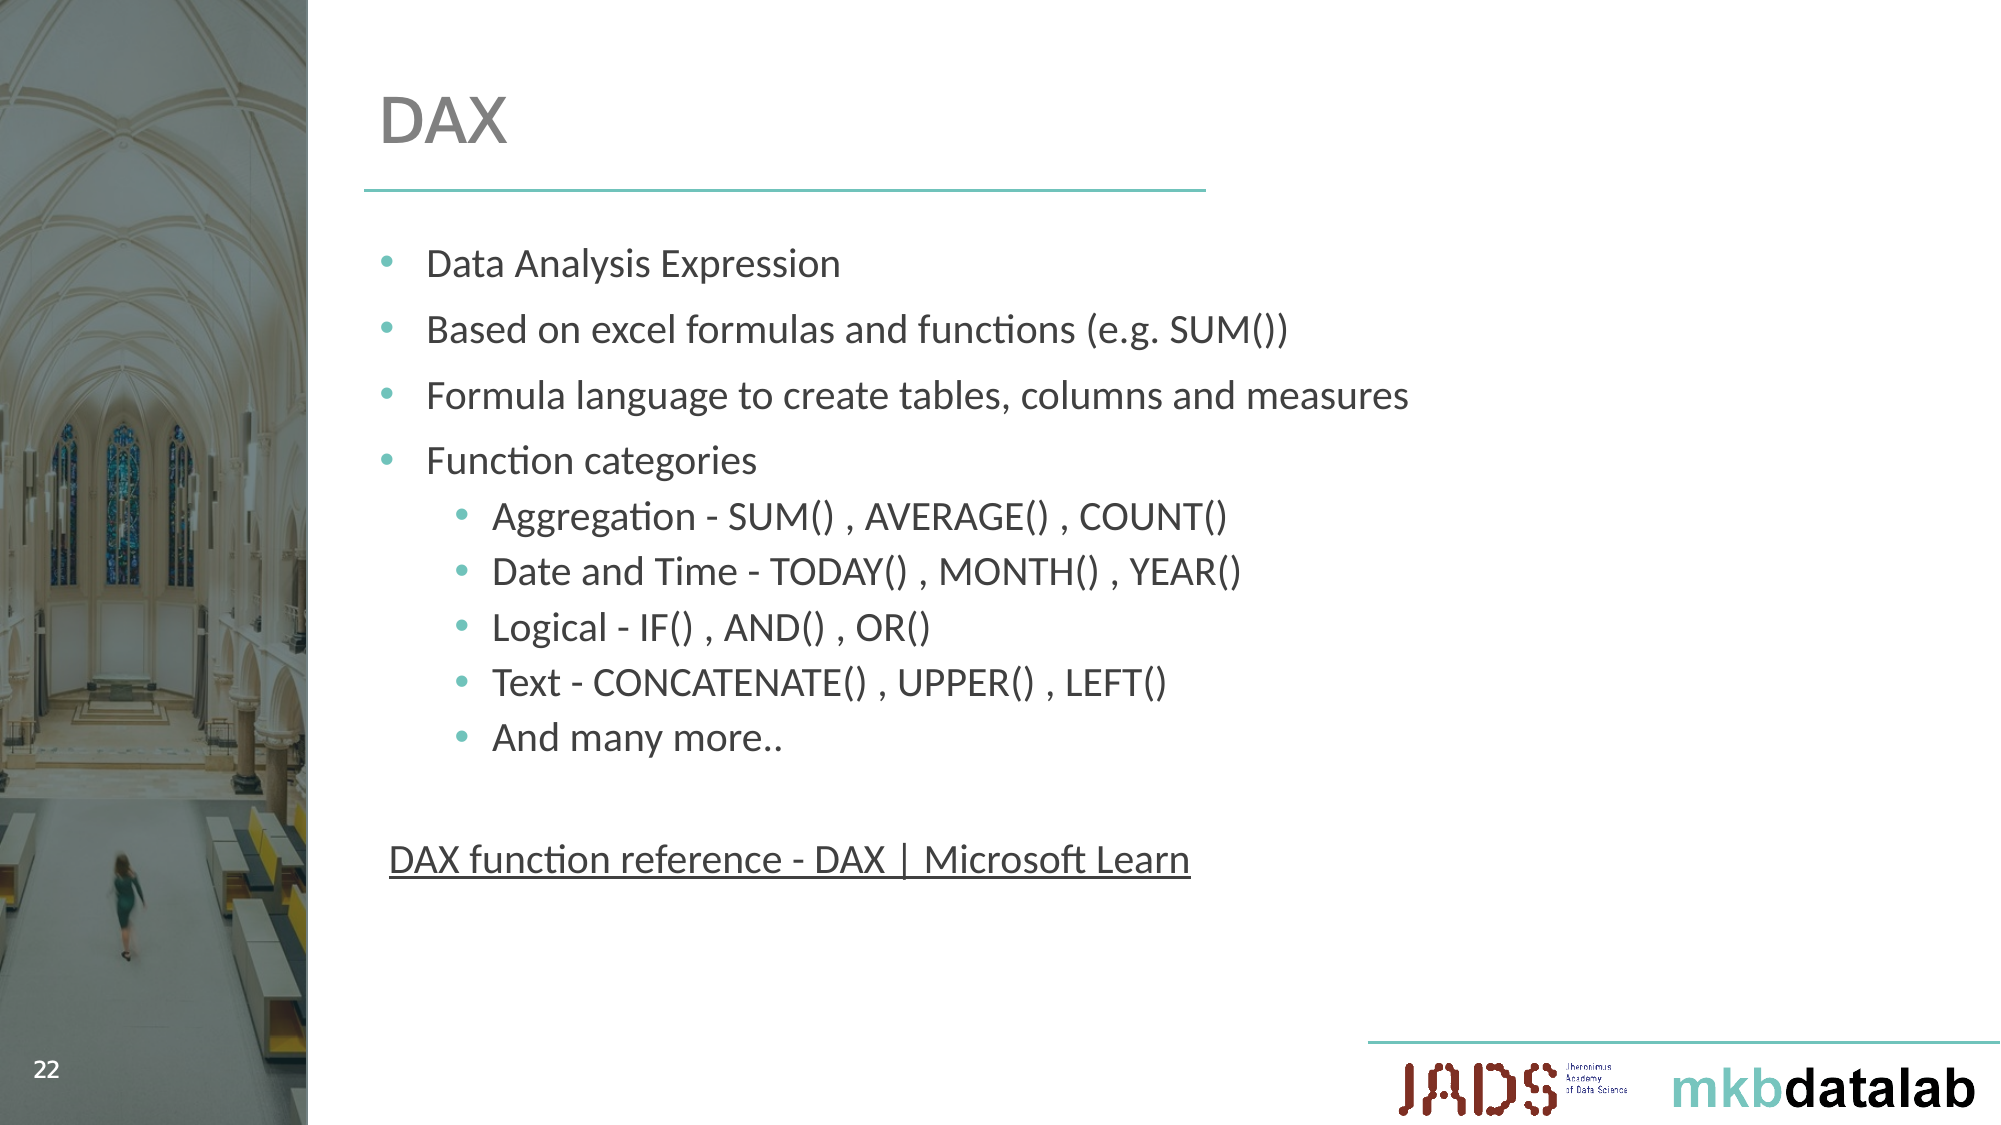

# DAX
Data Analysis Expression
Based on excel formulas and functions (e.g. SUM())
Formula language to create tables, columns and measures
Function categories
Aggregation - SUM() , AVERAGE() , COUNT()
Date and Time - TODAY() , MONTH() , YEAR()
Logical - IF() , AND() , OR()
Text - CONCATENATE() , UPPER() , LEFT()
And many more..

DAX function reference - DAX | Microsoft Learn

22